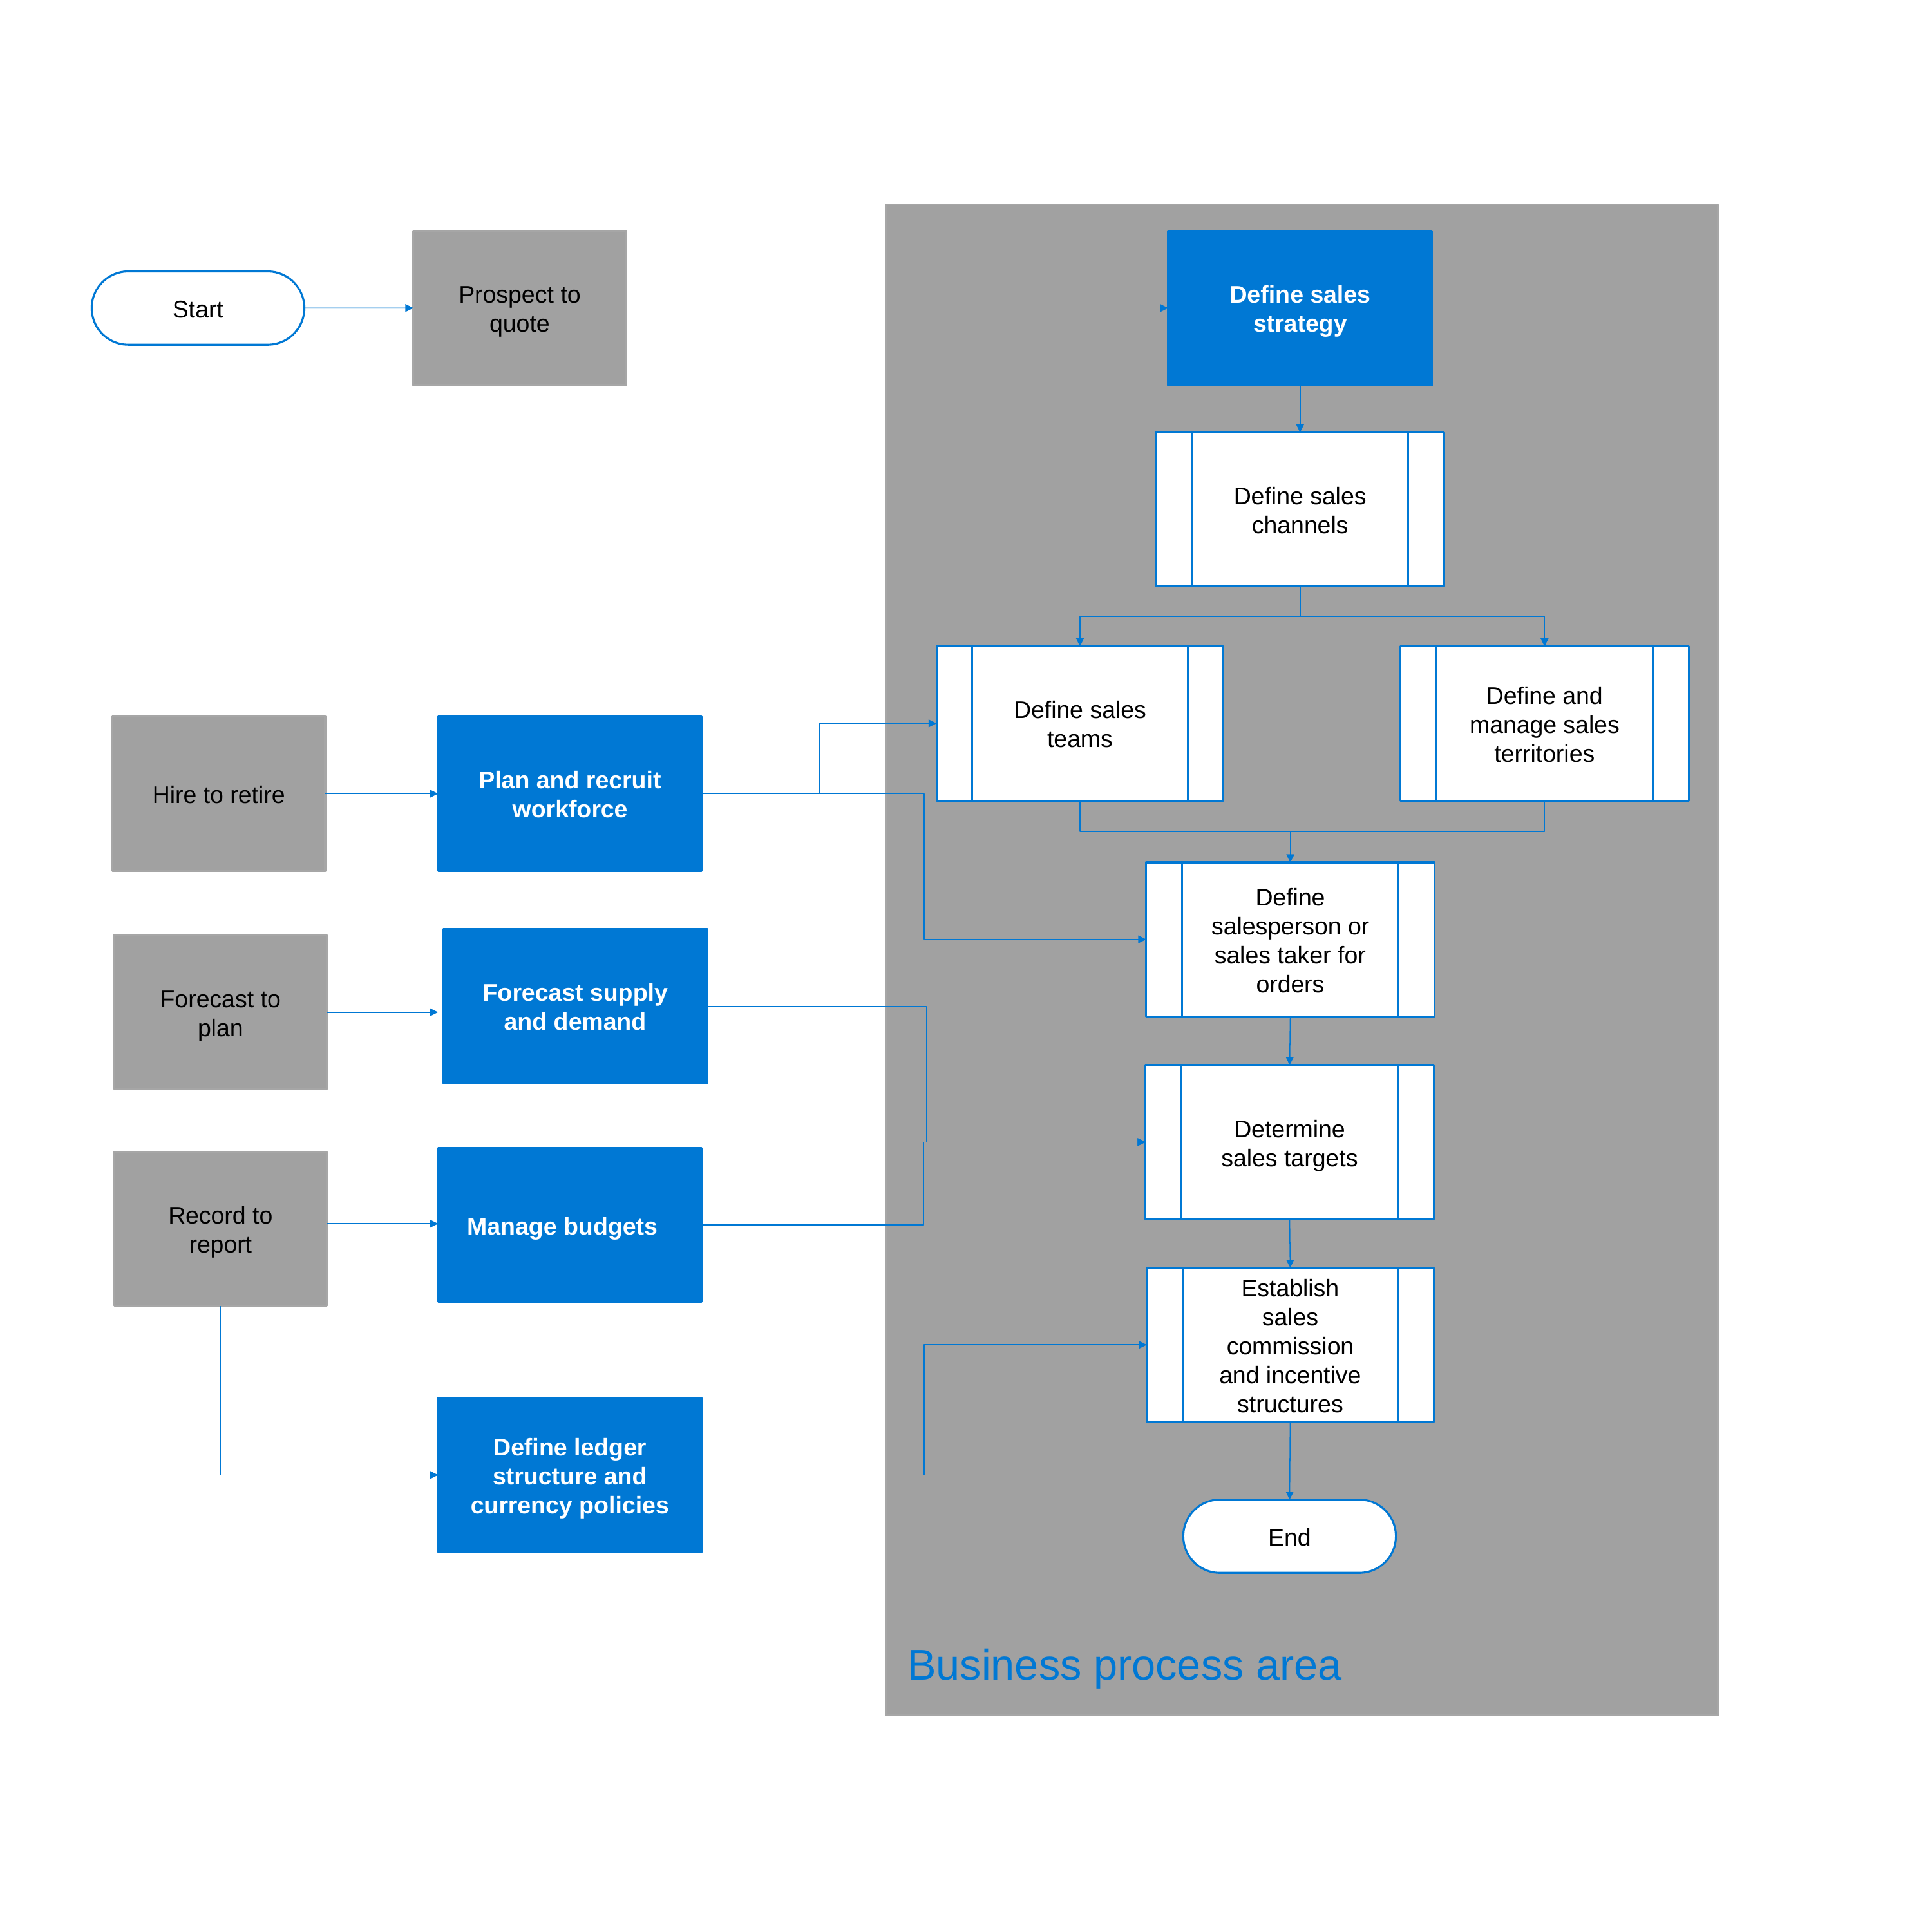

Prospect to quote
Define sales strategy
Start
Define sales channels
Define sales teams
Define and manage sales territories
Hire to retire
Plan and recruit workforce
Define salesperson or sales taker for orders
Forecast supply and demand
Forecast to plan
Determine sales targets
Manage budgets
Record to report
Establish sales commission and incentive structures
Define ledger structure and currency policies
End
Business process area